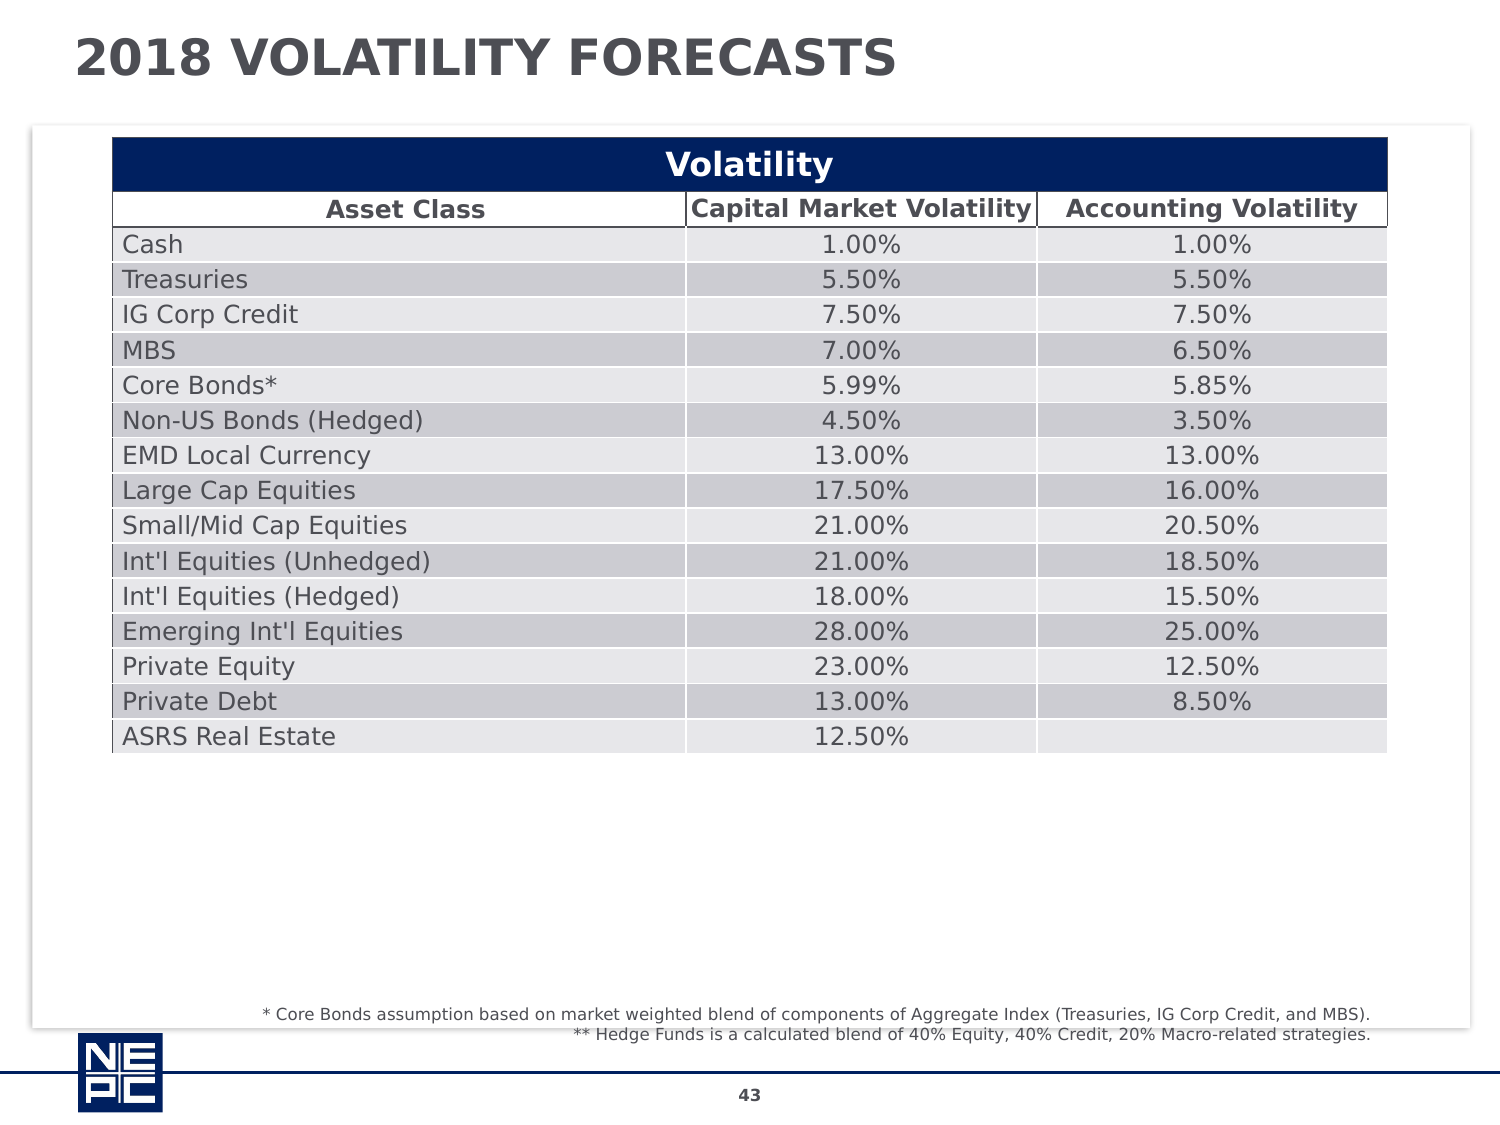

# 2018 Volatility Forecasts
| Volatility |  |  |
| --- | --- | --- |
| Asset Class | Capital Market Volatility | Accounting Volatility |
| Cash | 1.00% | 1.00% |
| Treasuries | 5.50% | 5.50% |
| IG Corp Credit | 7.50% | 7.50% |
| MBS | 7.00% | 6.50% |
| Core Bonds\* | 5.99% | 5.85% |
| Non-US Bonds (Hedged) | 4.50% | 3.50% |
| EMD Local Currency | 13.00% | 13.00% |
| Large Cap Equities | 17.50% | 16.00% |
| Small/Mid Cap Equities | 21.00% | 20.50% |
| Int'l Equities (Unhedged) | 21.00% | 18.50% |
| Int'l Equities (Hedged) | 18.00% | 15.50% |
| Emerging Int'l Equities | 28.00% | 25.00% |
| Private Equity | 23.00% | 12.50% |
| Private Debt | 13.00% | 8.50% |
| ASRS Real Estate | 12.50% |  |

* Core Bonds assumption based on market weighted blend of components of Aggregate Index (Treasuries, IG Corp Credit, and MBS).
** Hedge Funds is a calculated blend of 40% Equity, 40% Credit, 20% Macro-related strategies.
43